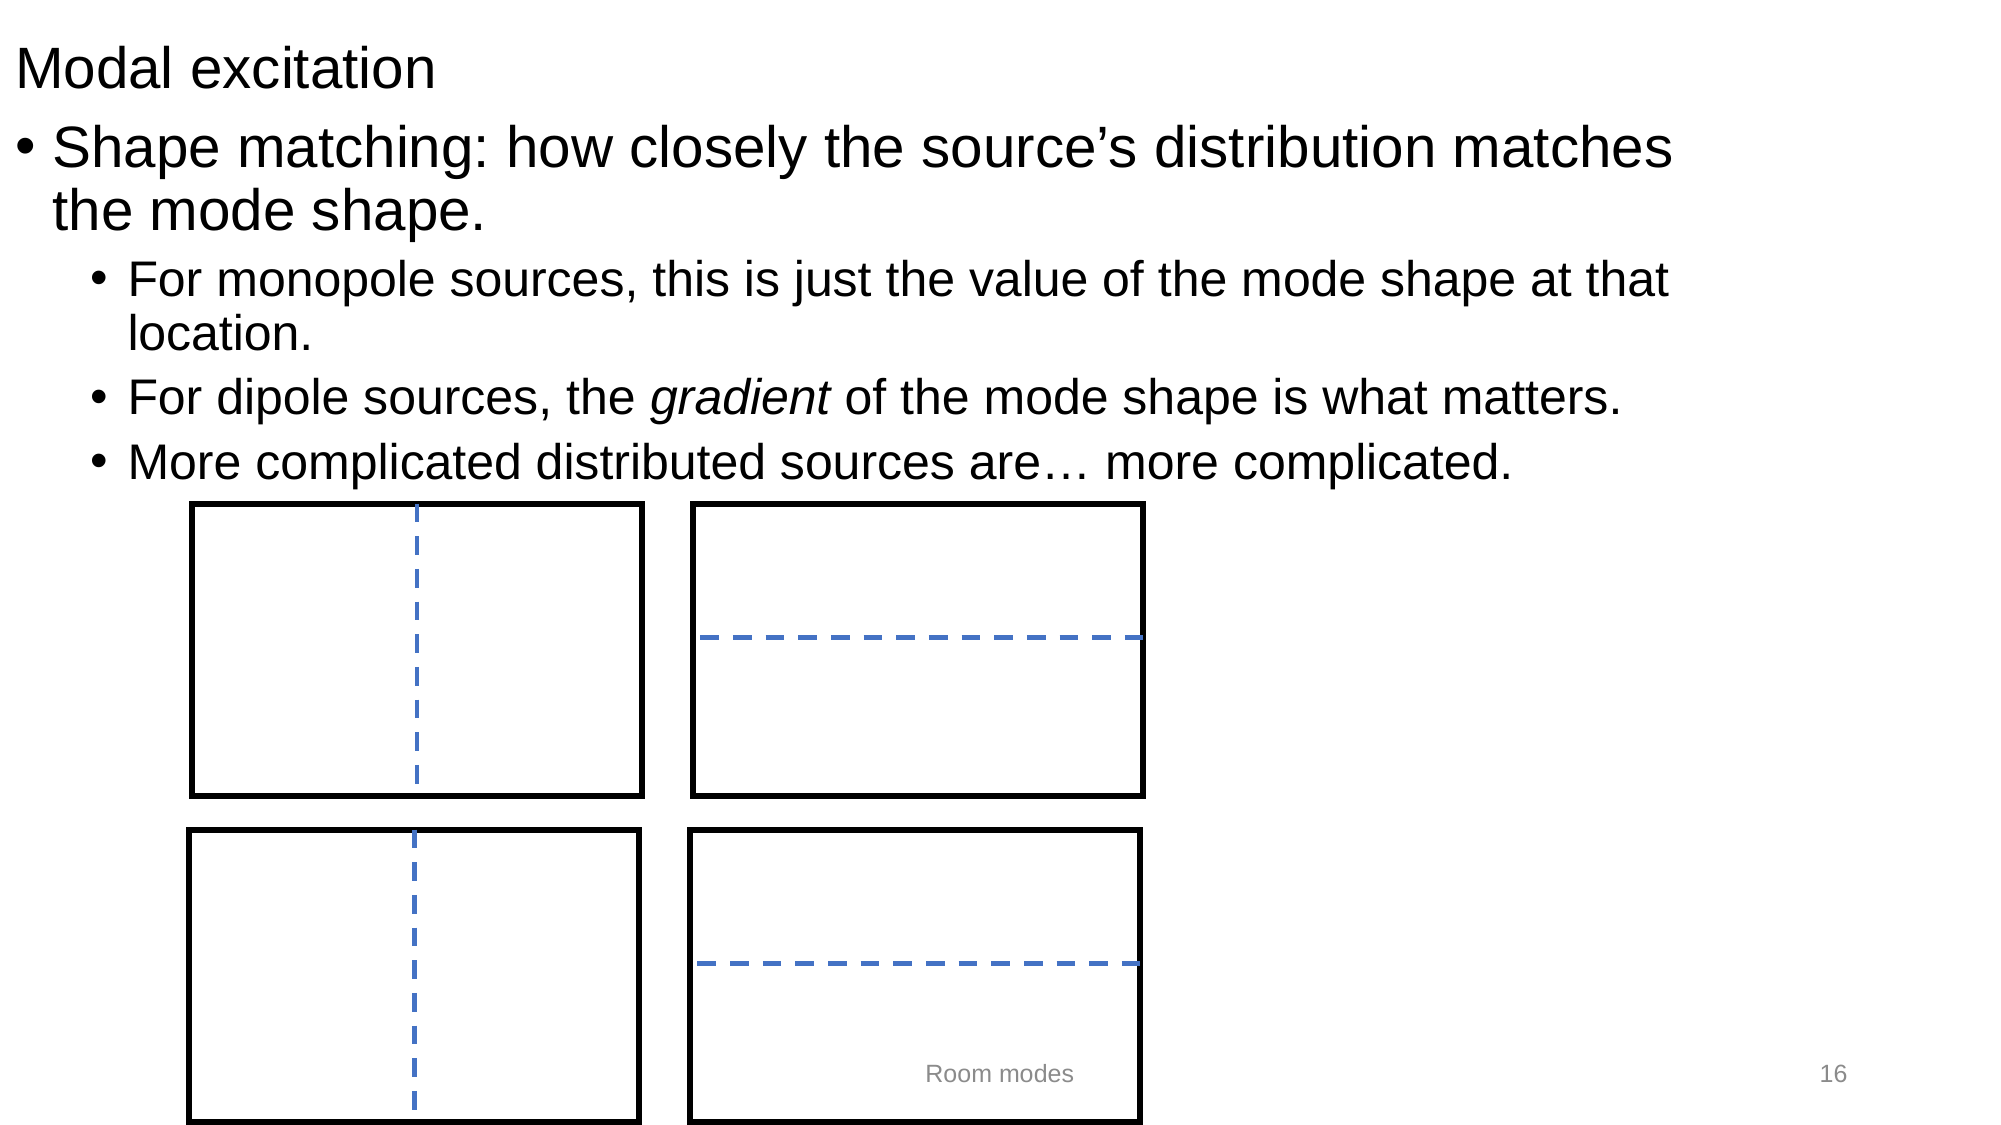

# Modal excitation
Shape matching: how closely the source’s distribution matches the mode shape.
For monopole sources, this is just the value of the mode shape at that location.
For dipole sources, the gradient of the mode shape is what matters.
More complicated distributed sources are… more complicated.

Room modes
16